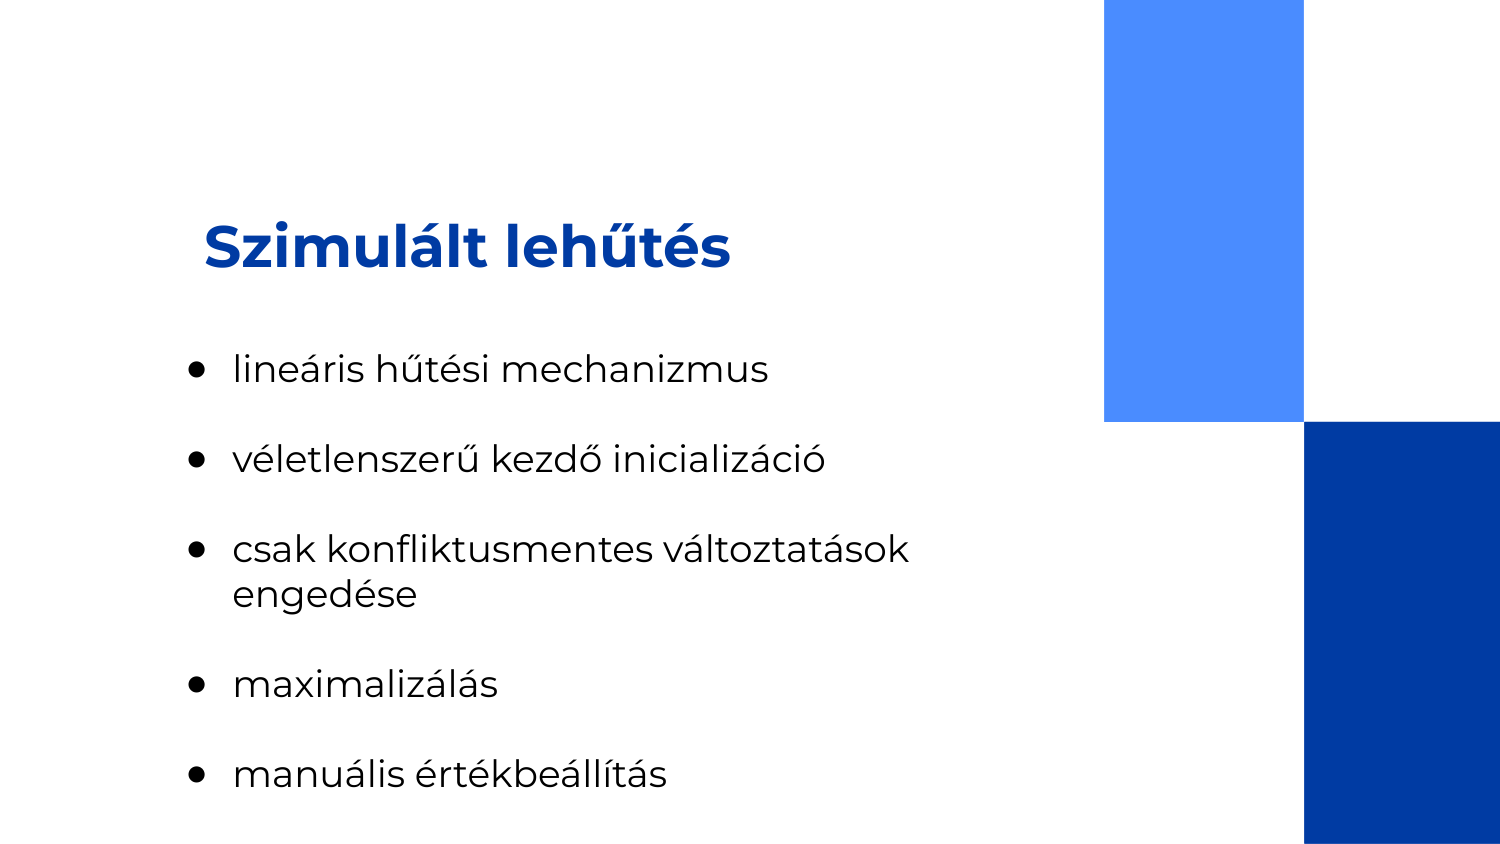

# Szimulált lehűtés
lineáris hűtési mechanizmus

véletlenszerű kezdő inicializáció

csak konfliktusmentes változtatások engedése

maximalizálás

manuális értékbeállítás